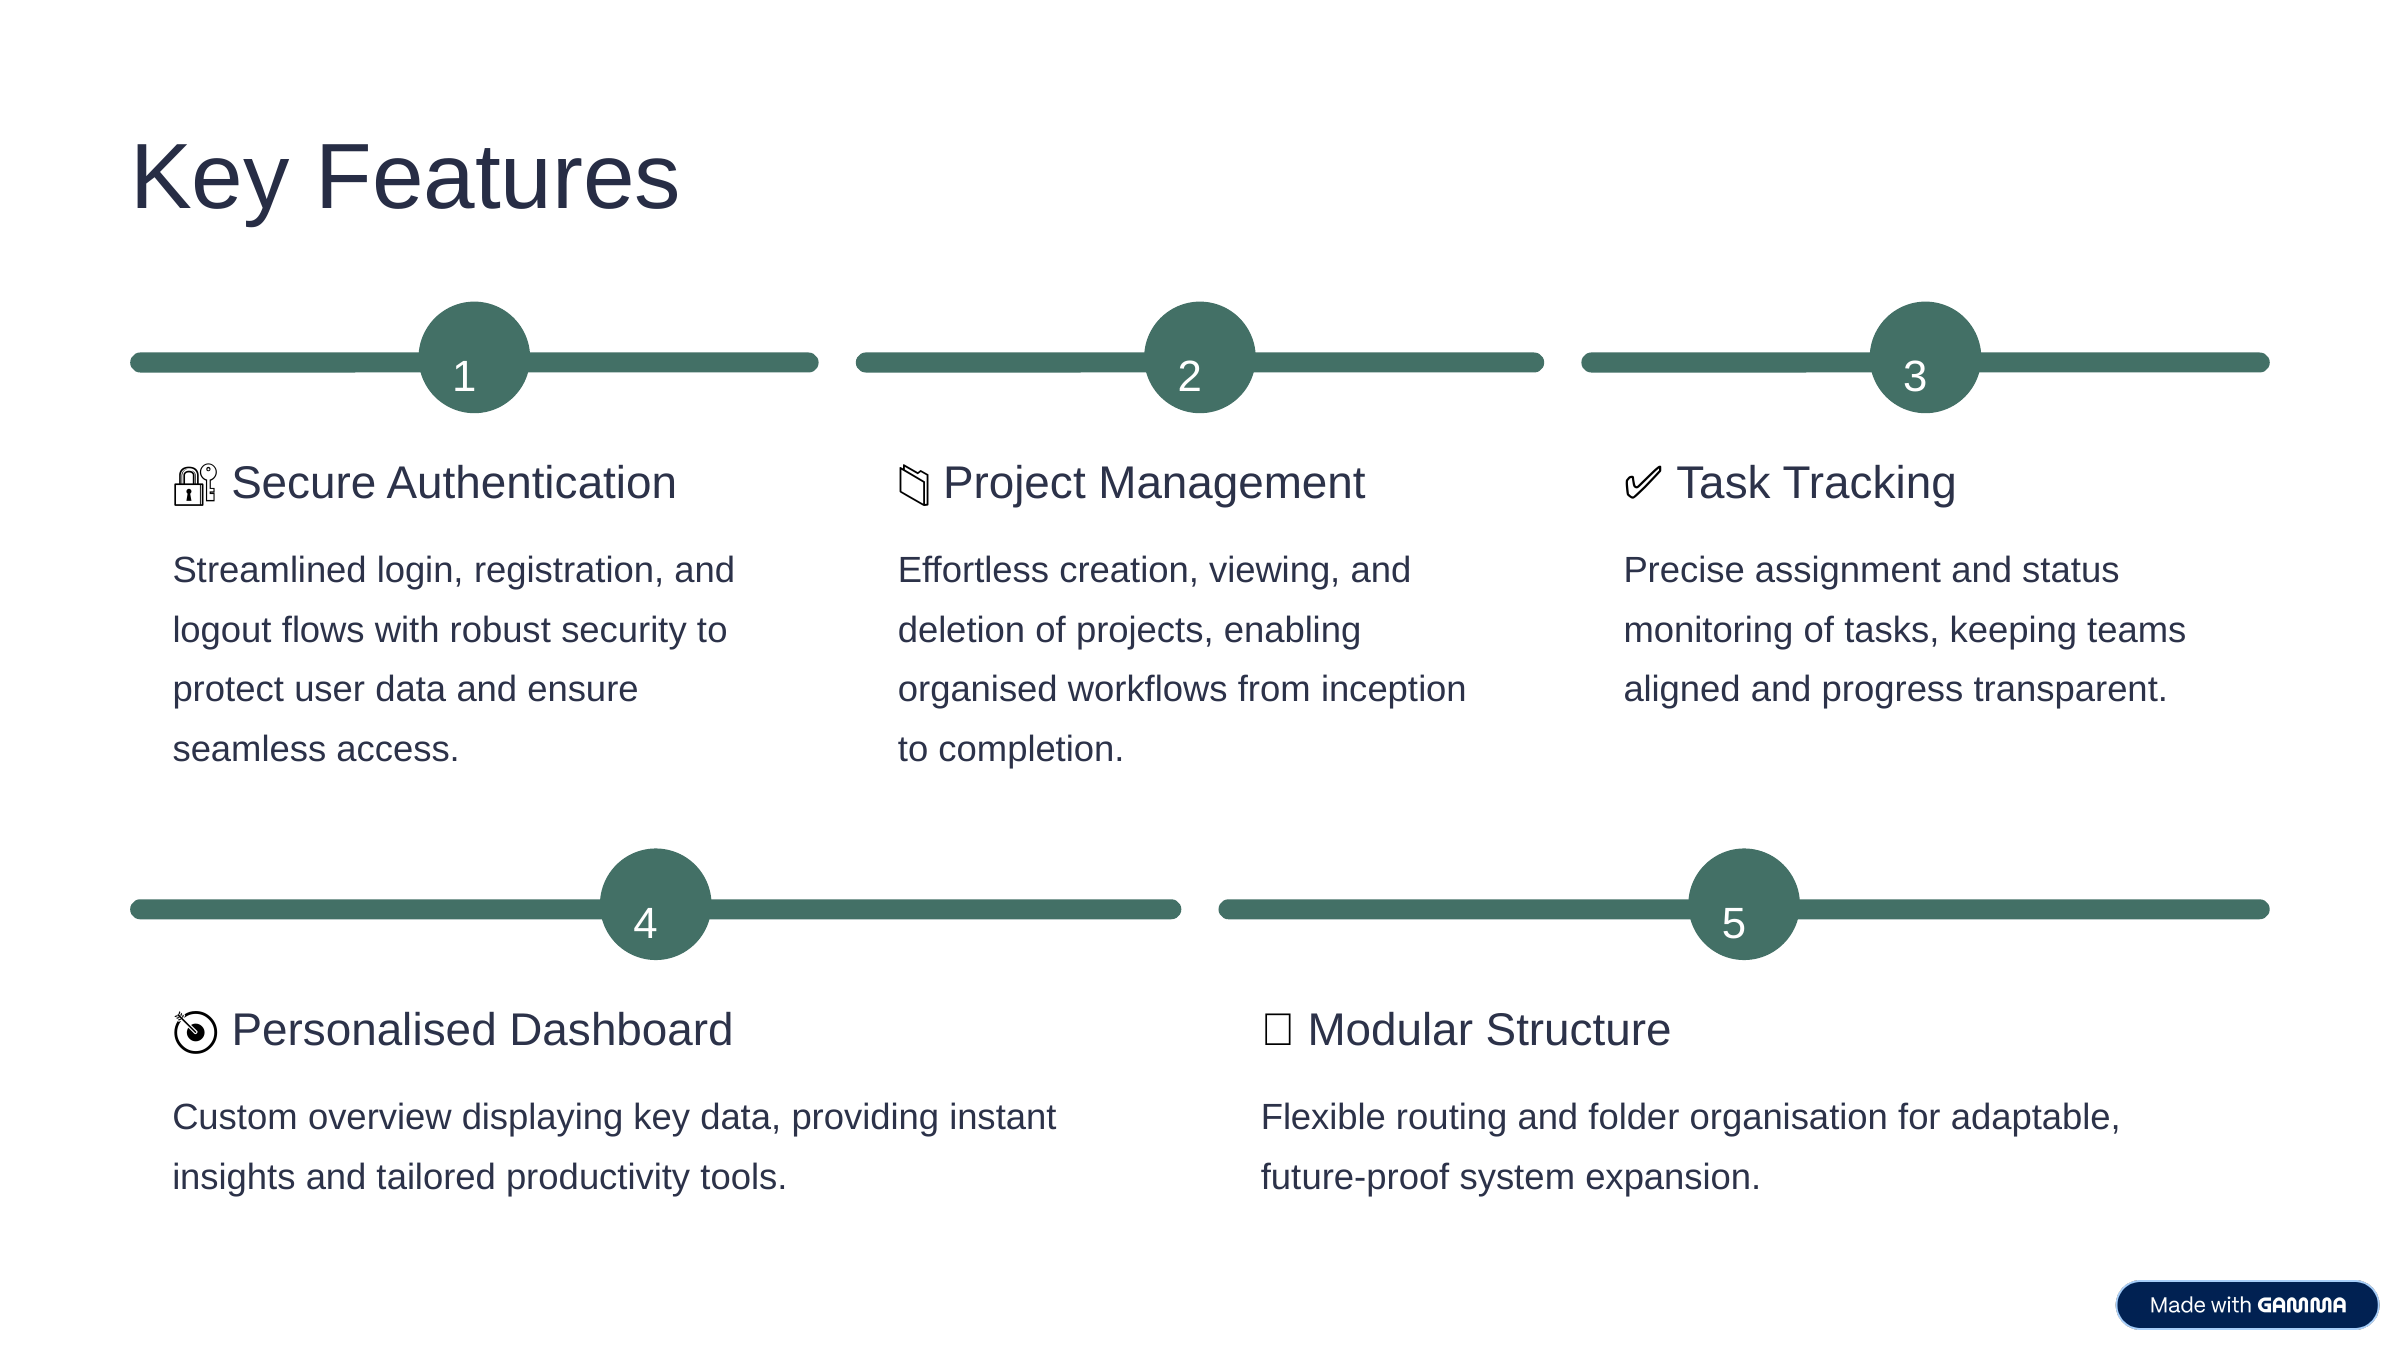

Key Features

1
2
3

🔐 Secure Authentication
📁 Project Management
✅ Task Tracking
Streamlined login, registration, and logout flows with robust security to protect user data and ensure seamless access.
Effortless creation, viewing, and deletion of projects, enabling organised workflows from inception to completion.
Precise assignment and status monitoring of tasks, keeping teams aligned and progress transparent.

4
5

🎯 Personalised Dashboard
🧩 Modular Structure
Custom overview displaying key data, providing instant insights and tailored productivity tools.
Flexible routing and folder organisation for adaptable, future-proof system expansion.